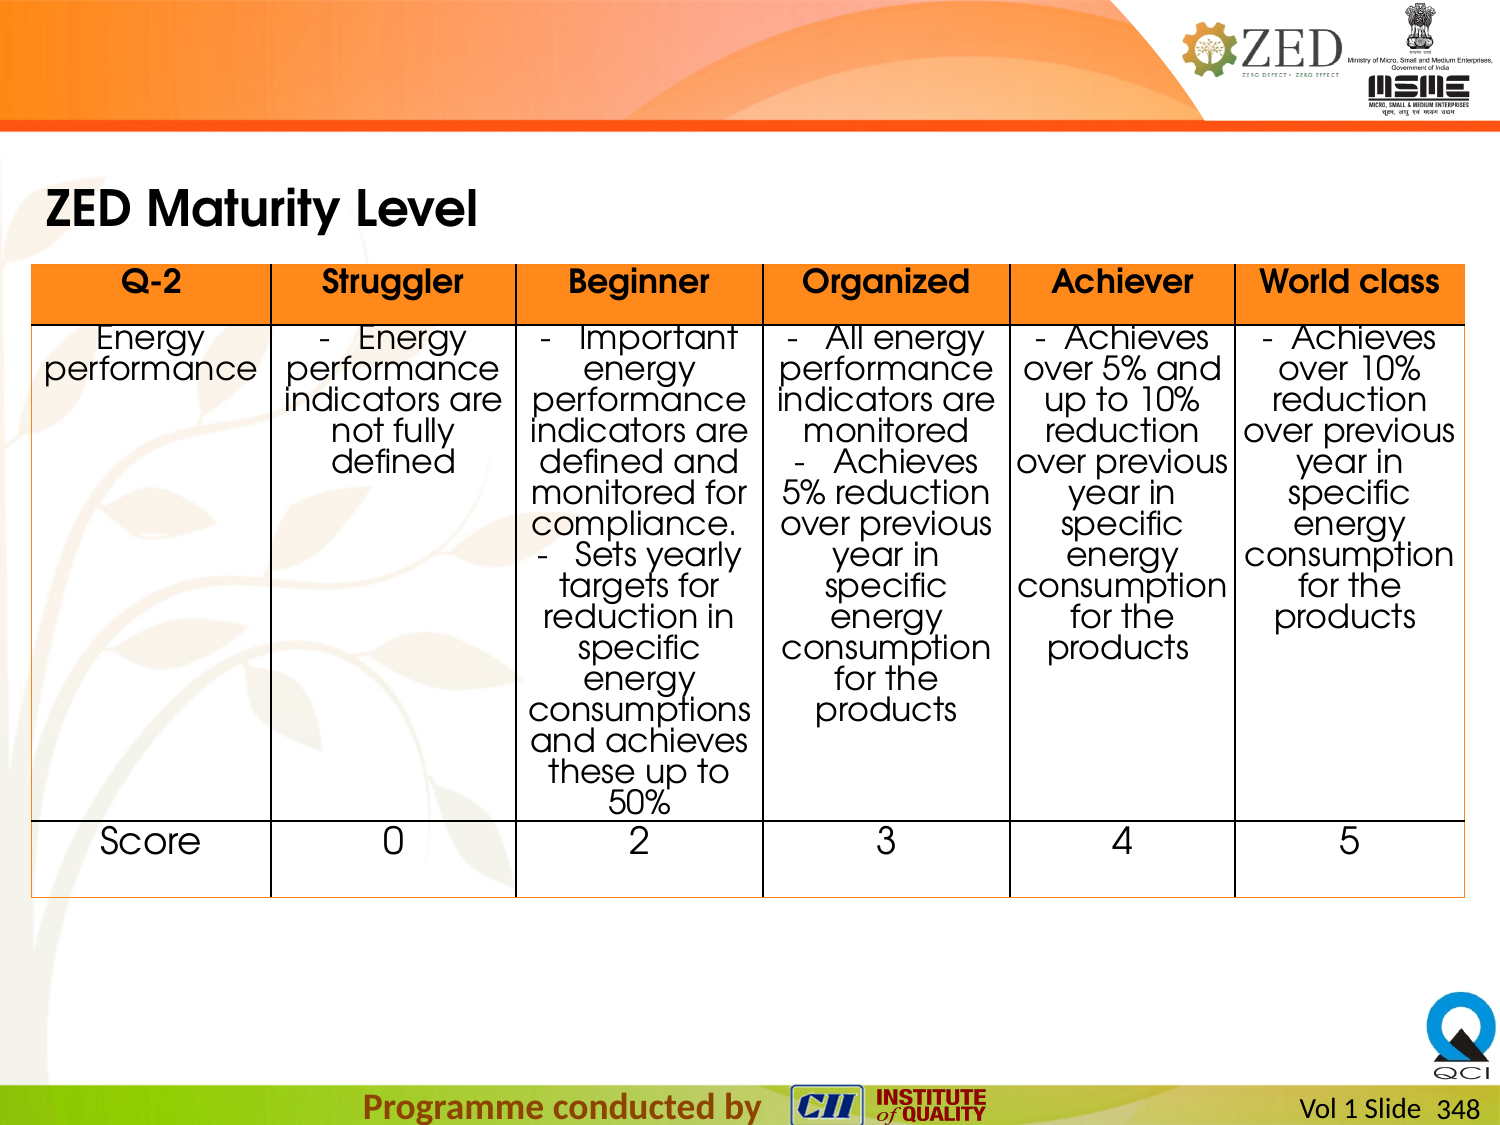

ZED Maturity Level
| Q-2 | Struggler | Beginner | Organized | Achiever | World class |
| --- | --- | --- | --- | --- | --- |
| Energy performance | -   Energy performance indicators are not fully defined | -   Important energy performance indicators are defined and monitored for compliance. -   Sets yearly targets for reduction in specific energy consumptions and achieves these up to 50% | -   All energy performance indicators are monitored -   Achieves 5% reduction over previous year in specific energy consumption for the products | - Achieves over 5% and up to 10% reduction over previous year in specific energy consumption for the products | - Achieves over 10% reduction over previous year in specific energy consumption for the products |
| Score | 0 | 2 | 3 | 4 | 5 |